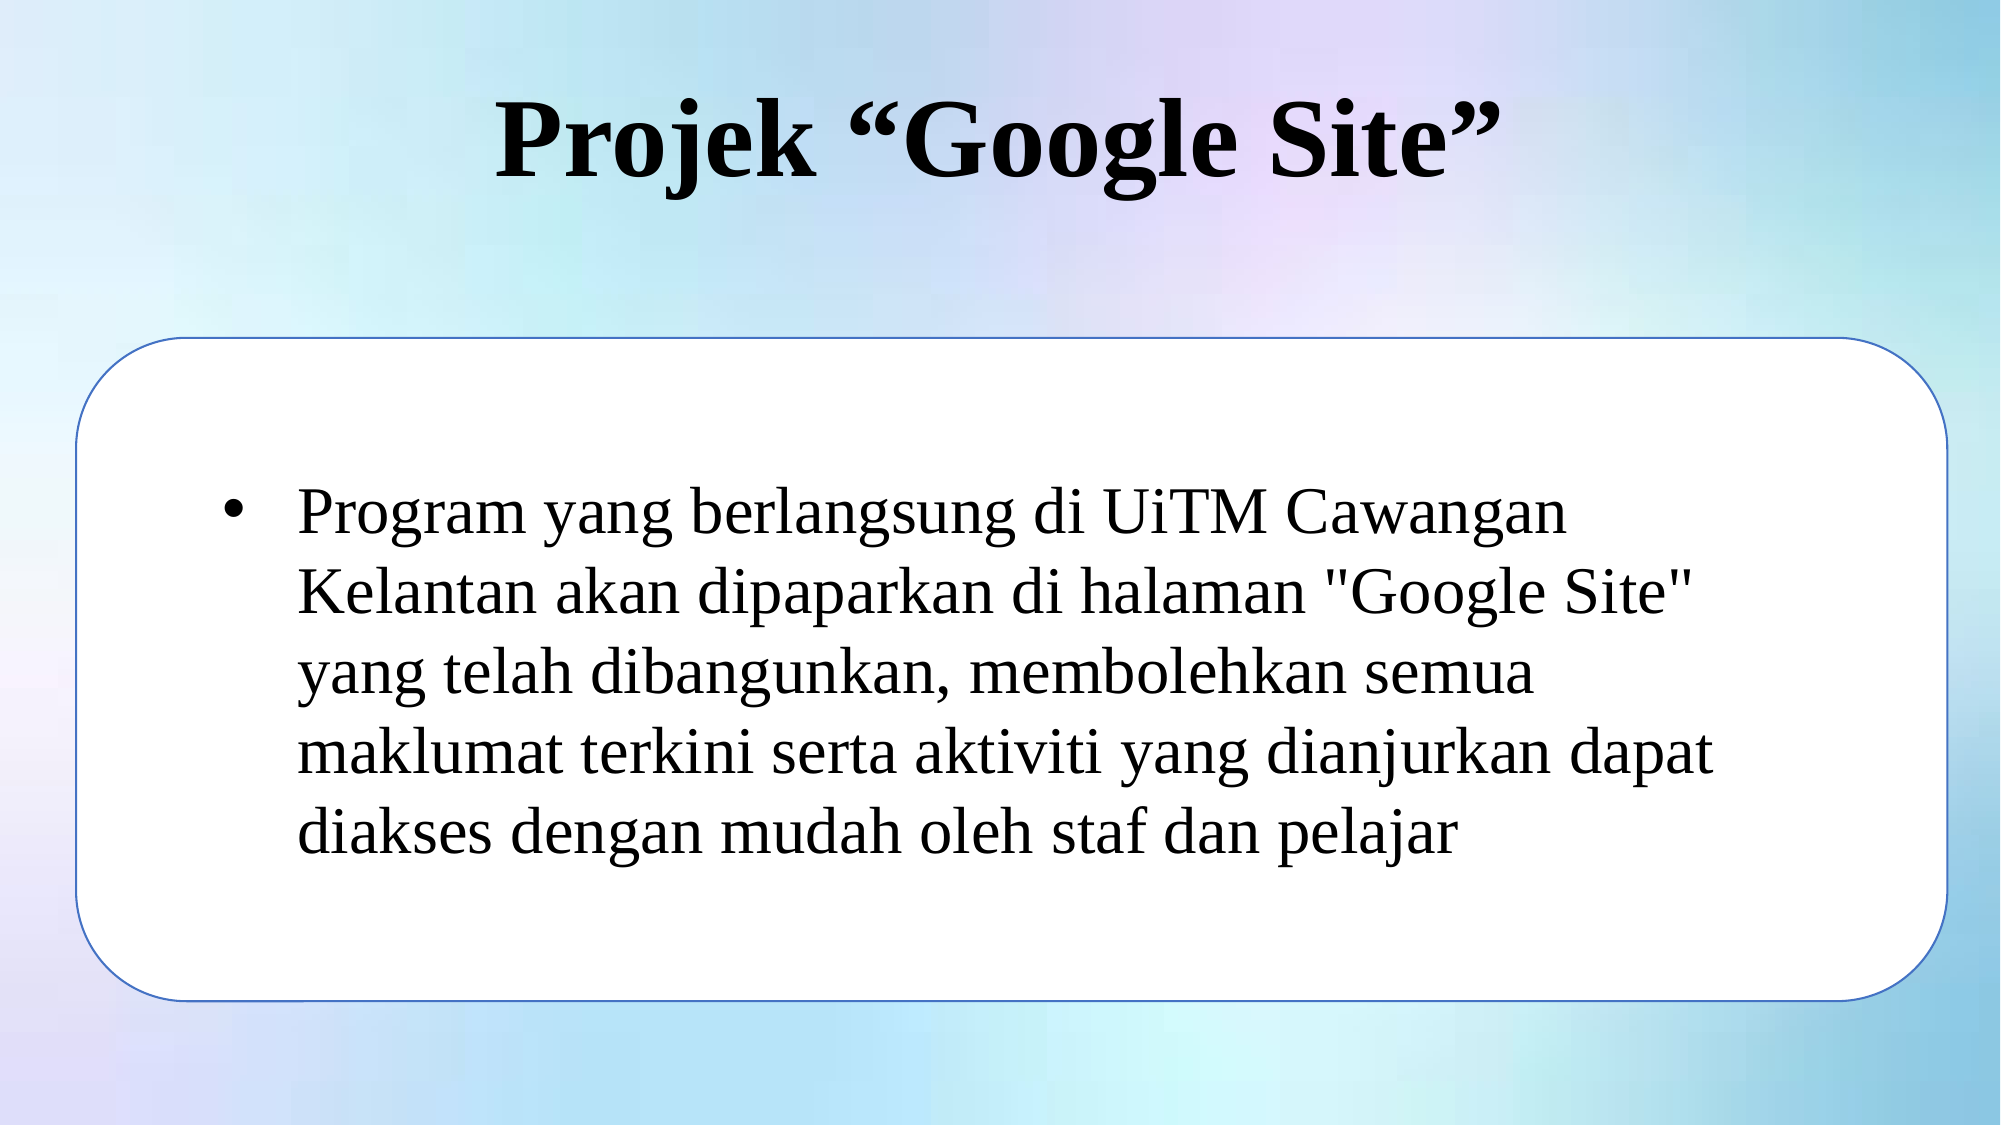

Ringkasan Aktiviti Latihan Industri
Laporan Teknikal
Projek “Google Site”

Program yang berlangsung di UiTM Cawangan Kelantan akan dipaparkan di halaman "Google Site" yang telah dibangunkan, membolehkan semua maklumat terkini serta aktiviti yang dianjurkan dapat diakses dengan mudah oleh staf dan pelajar